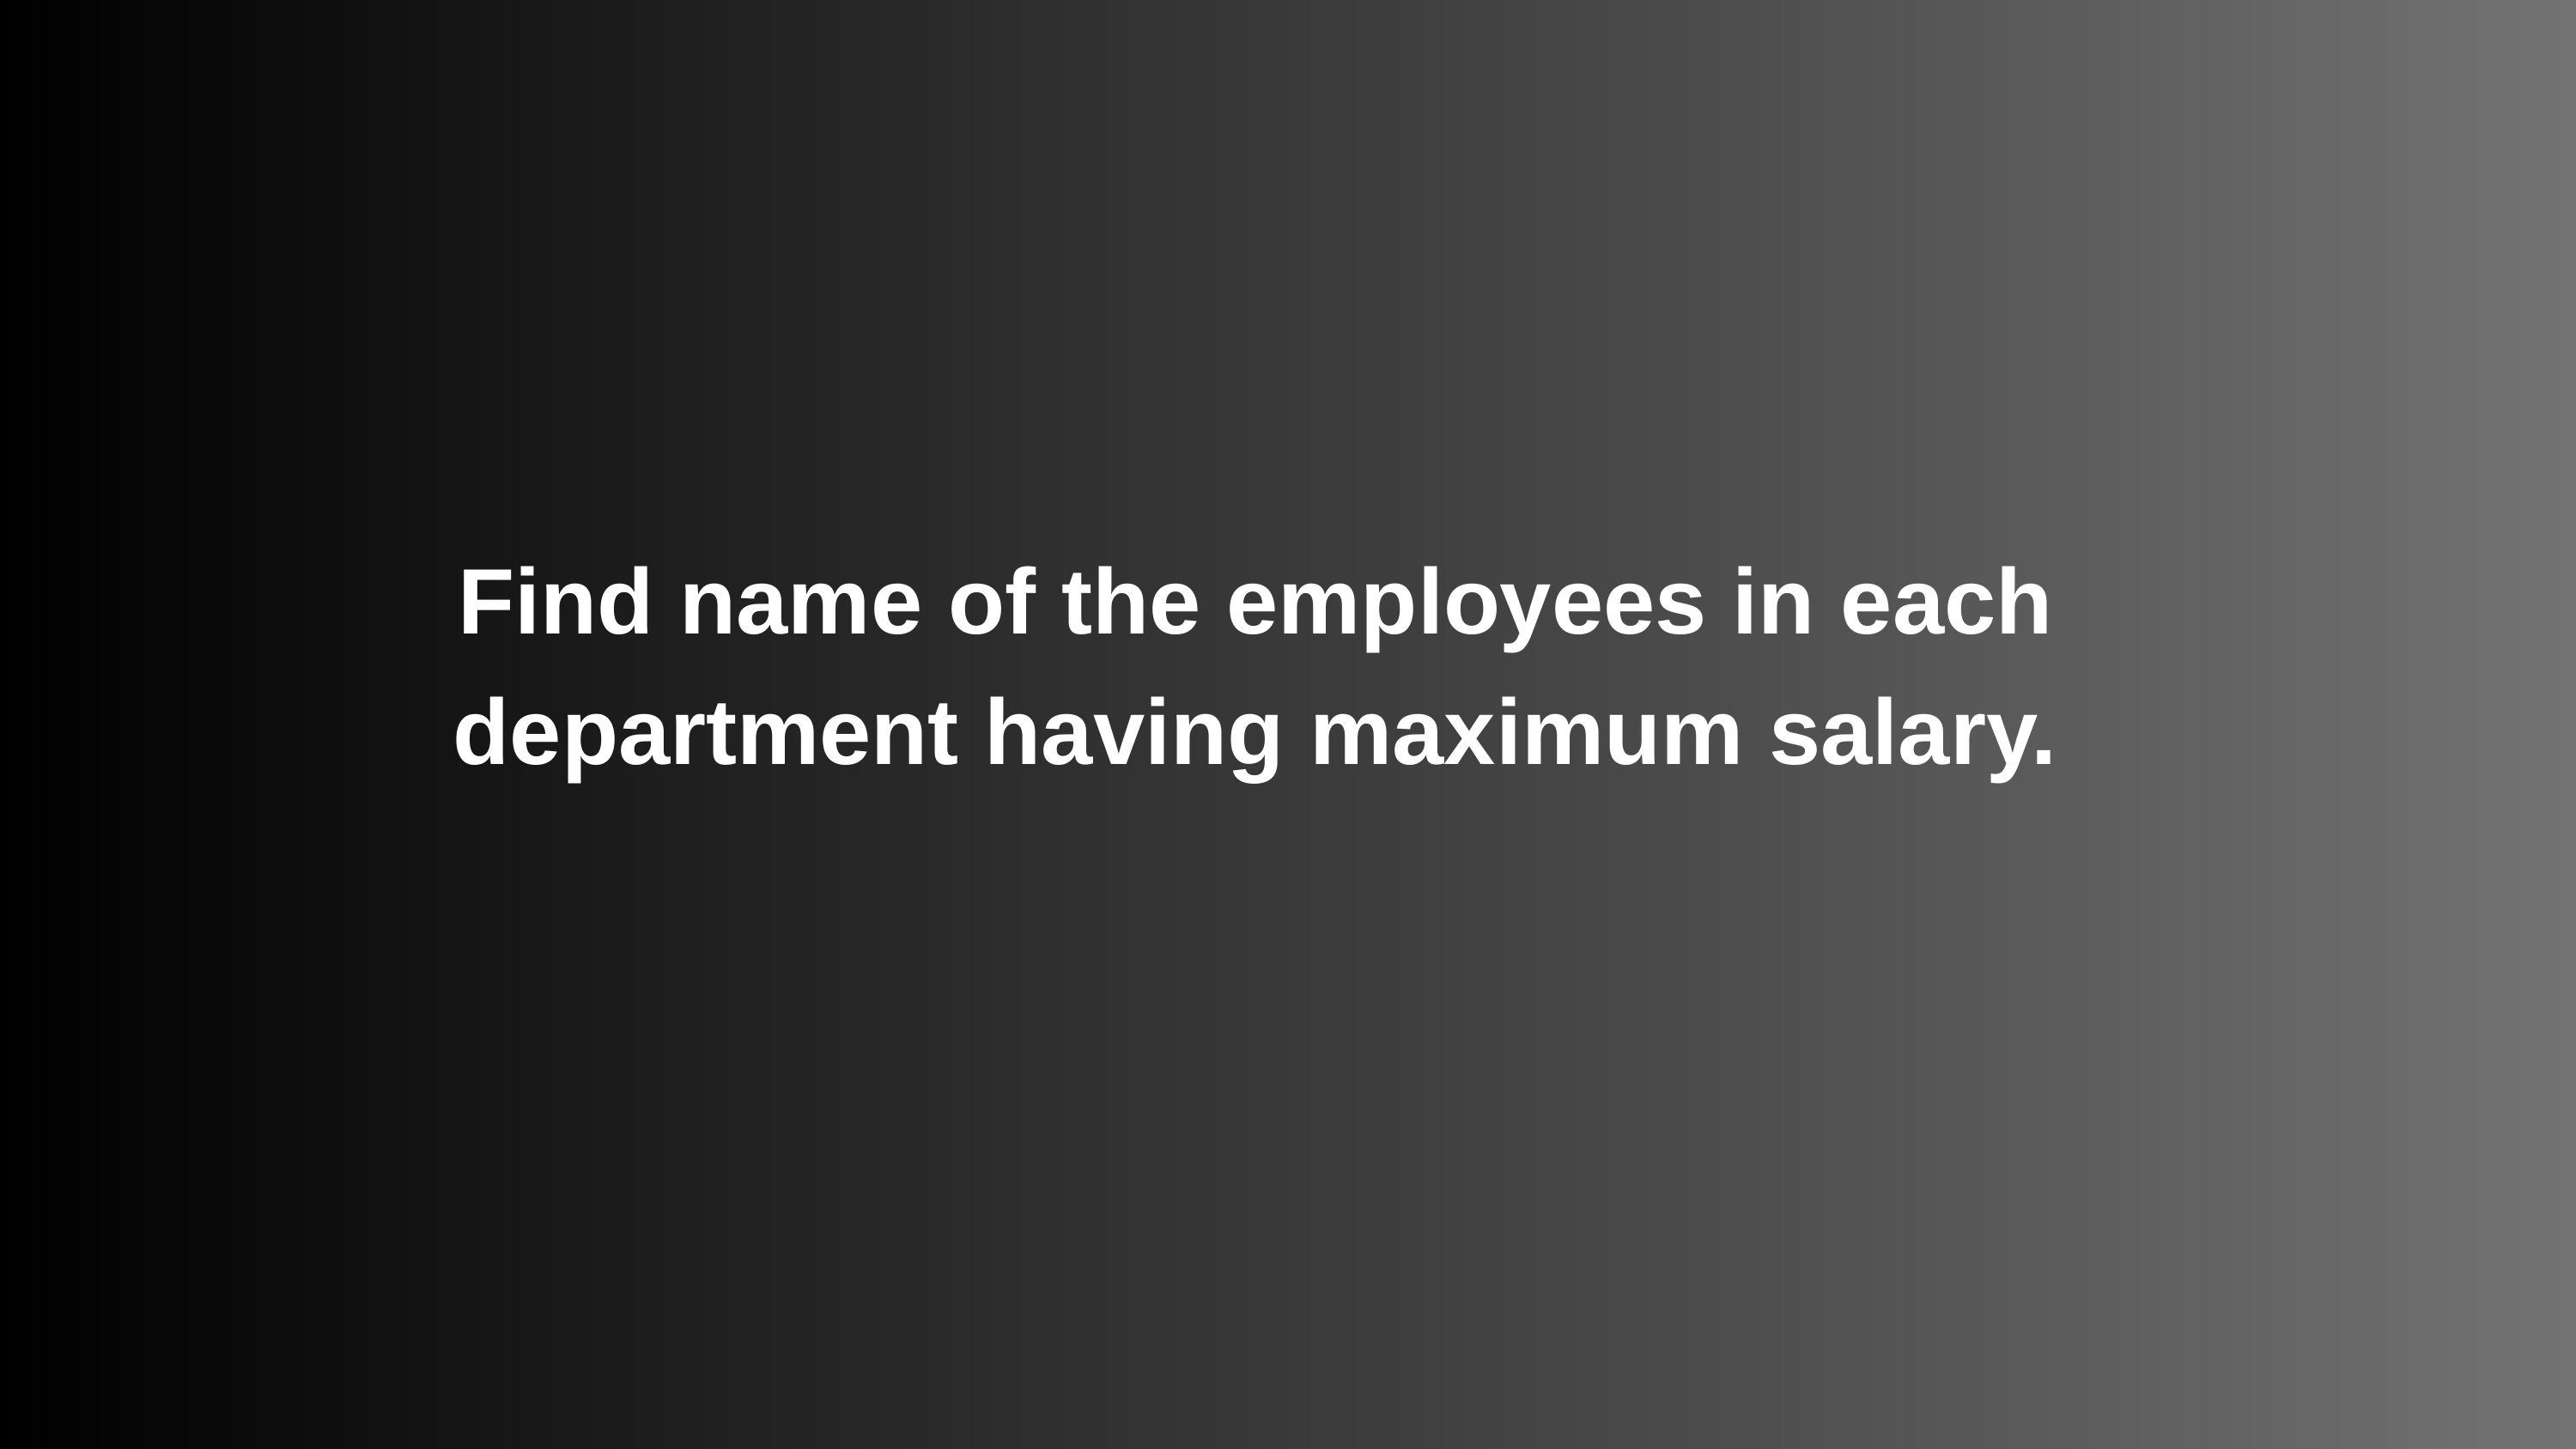

Find name of the employees in each department having maximum salary.